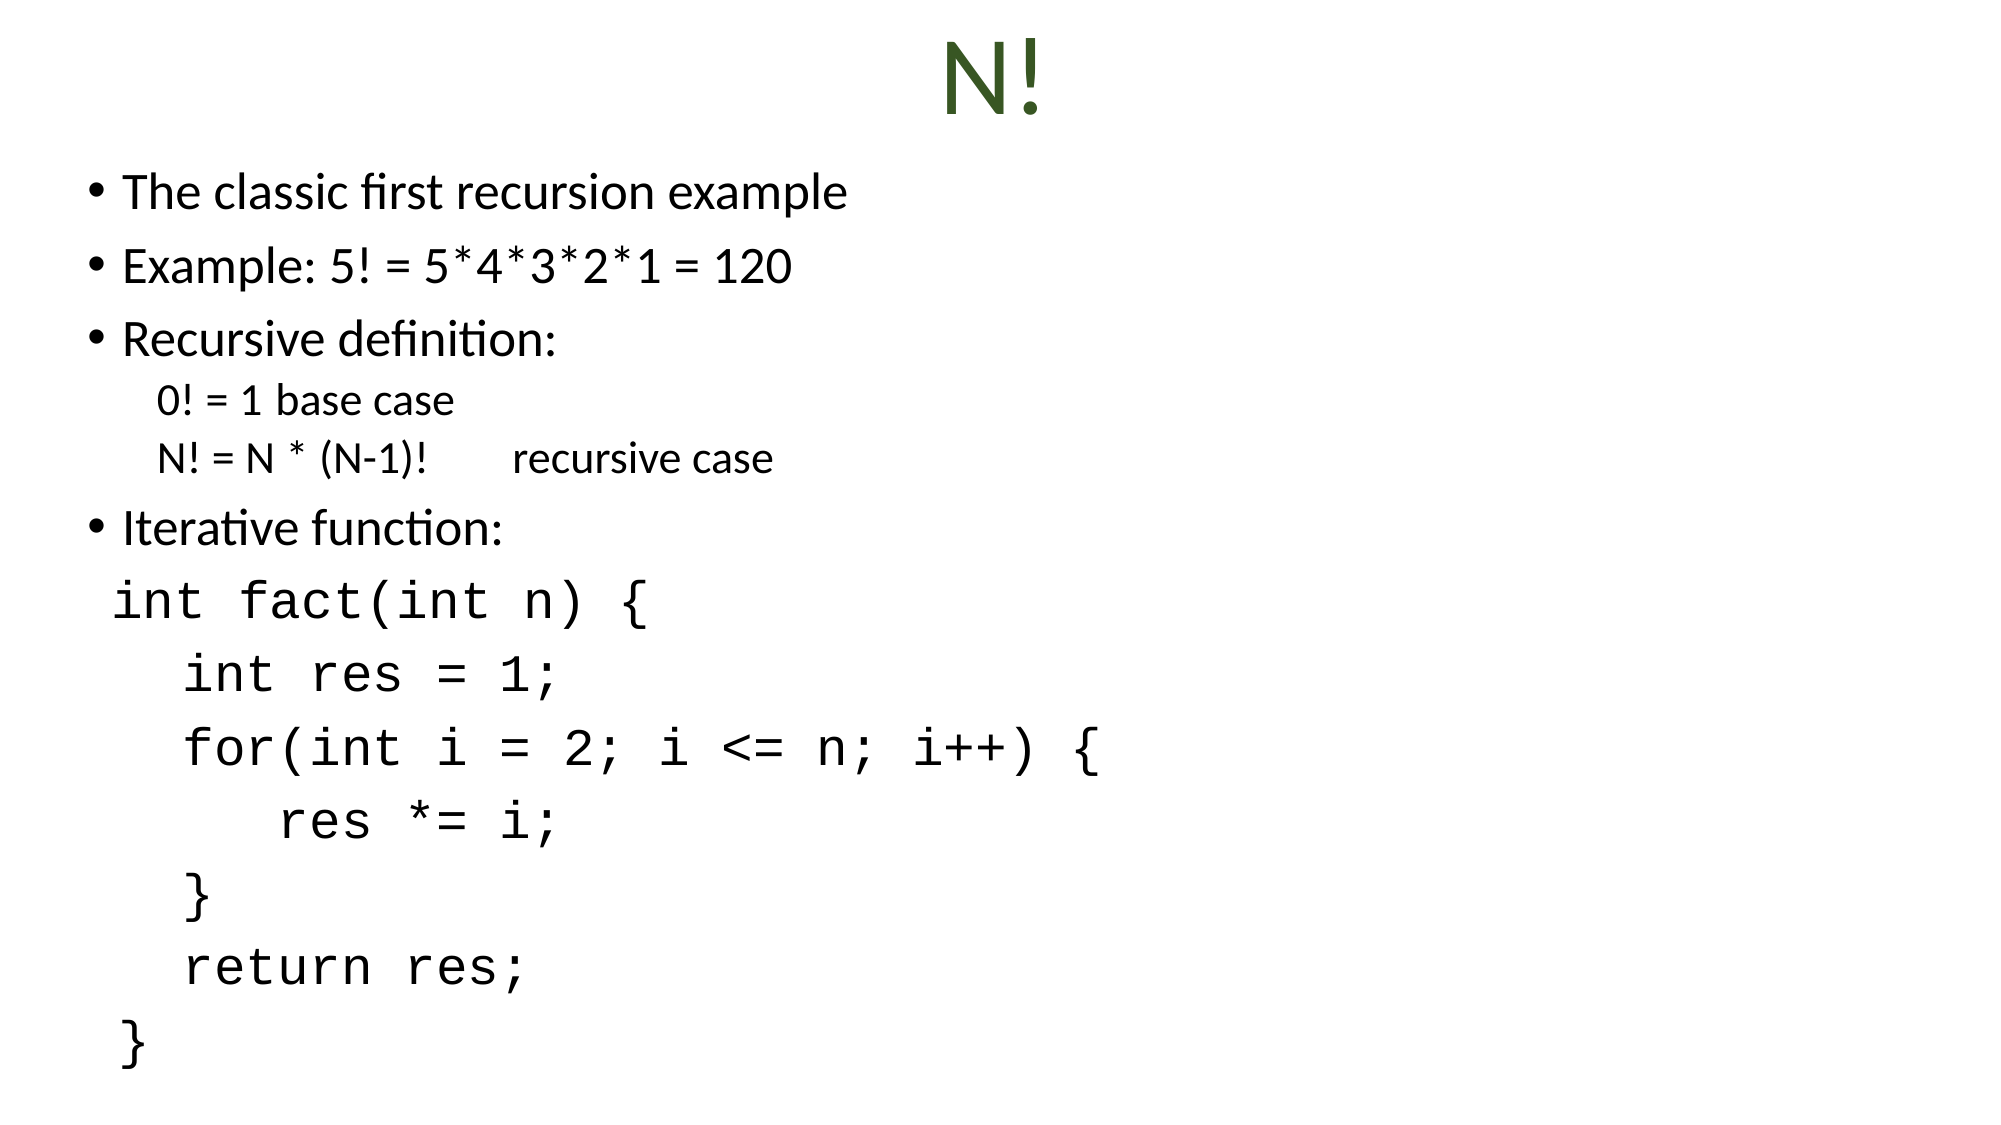

# N!
The classic first recursion example
Example: 5! = 5*4*3*2*1 = 120
Recursive definition:
0! = 1		base case
N! = N * (N-1)!	recursive case
Iterative function:
  int fact(int n) {
   int res = 1;
   for(int i = 2; i <= n; i++) {
      res *= i;
   }
   return res;
 }